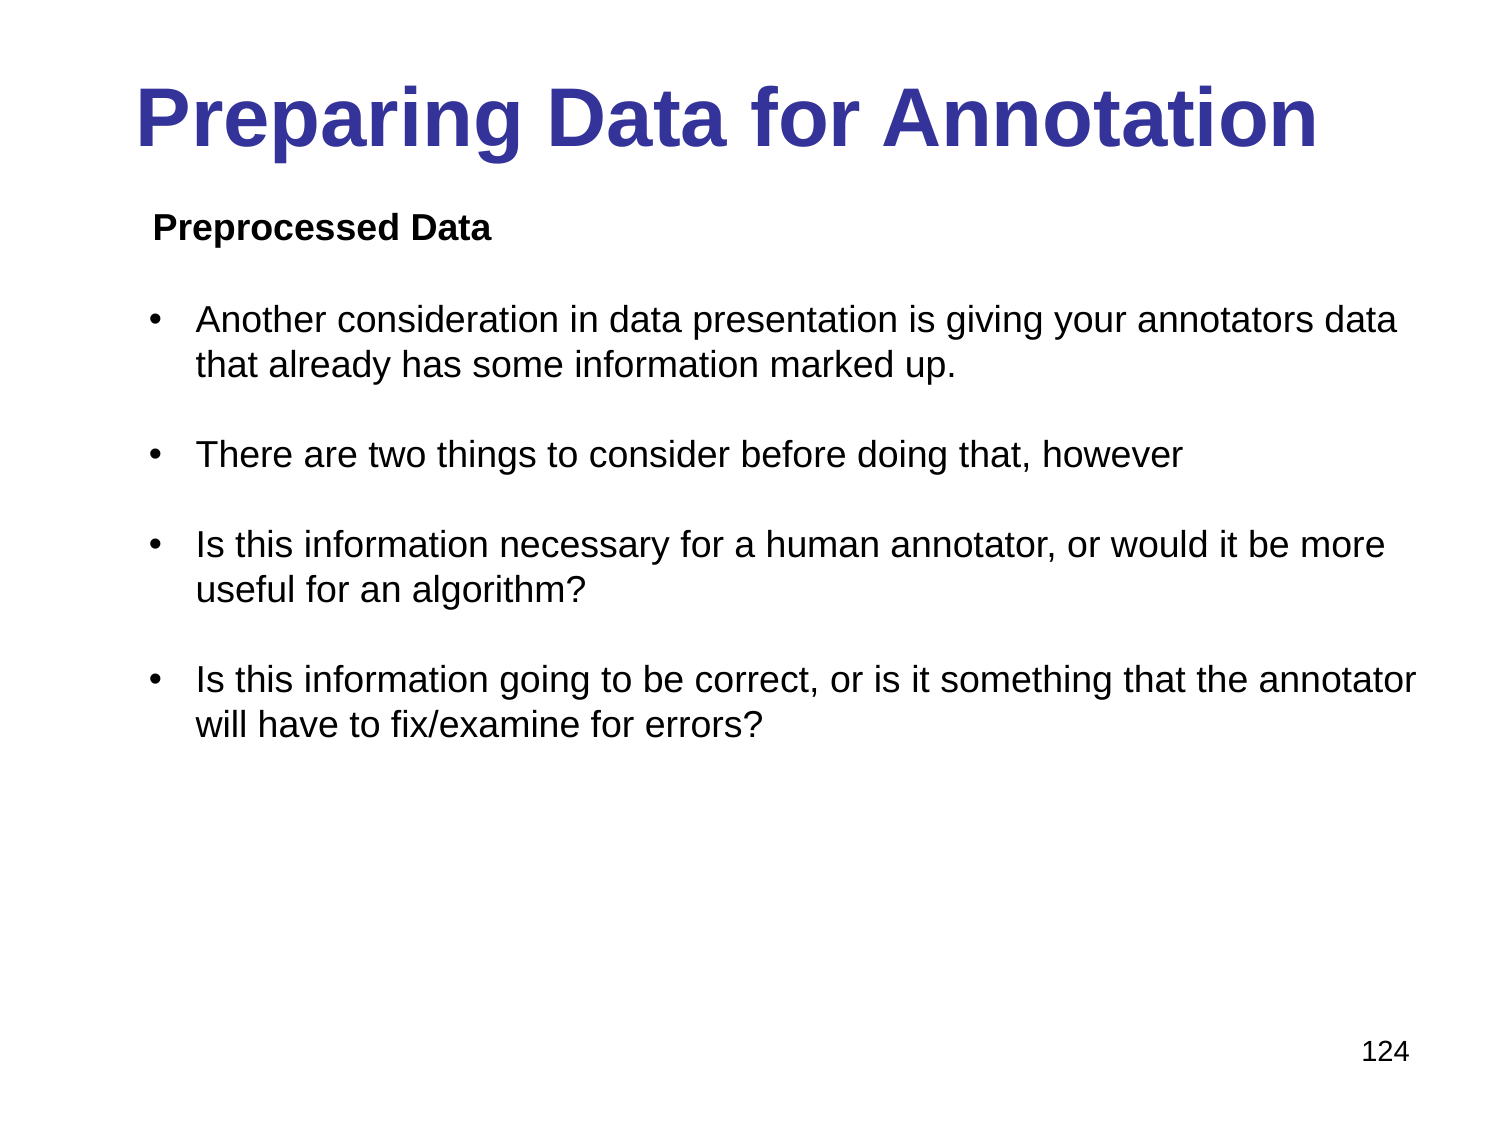

# Preparing Data for Annotation

Preprocessed Data

Another consideration in data presentation is giving your annotators data that already has some information marked up.

There are two things to consider before doing that, however

Is this information necessary for a human annotator, or would it be more useful for an algorithm?

Is this information going to be correct, or is it something that the annotator will have to fix/examine for errors?
124